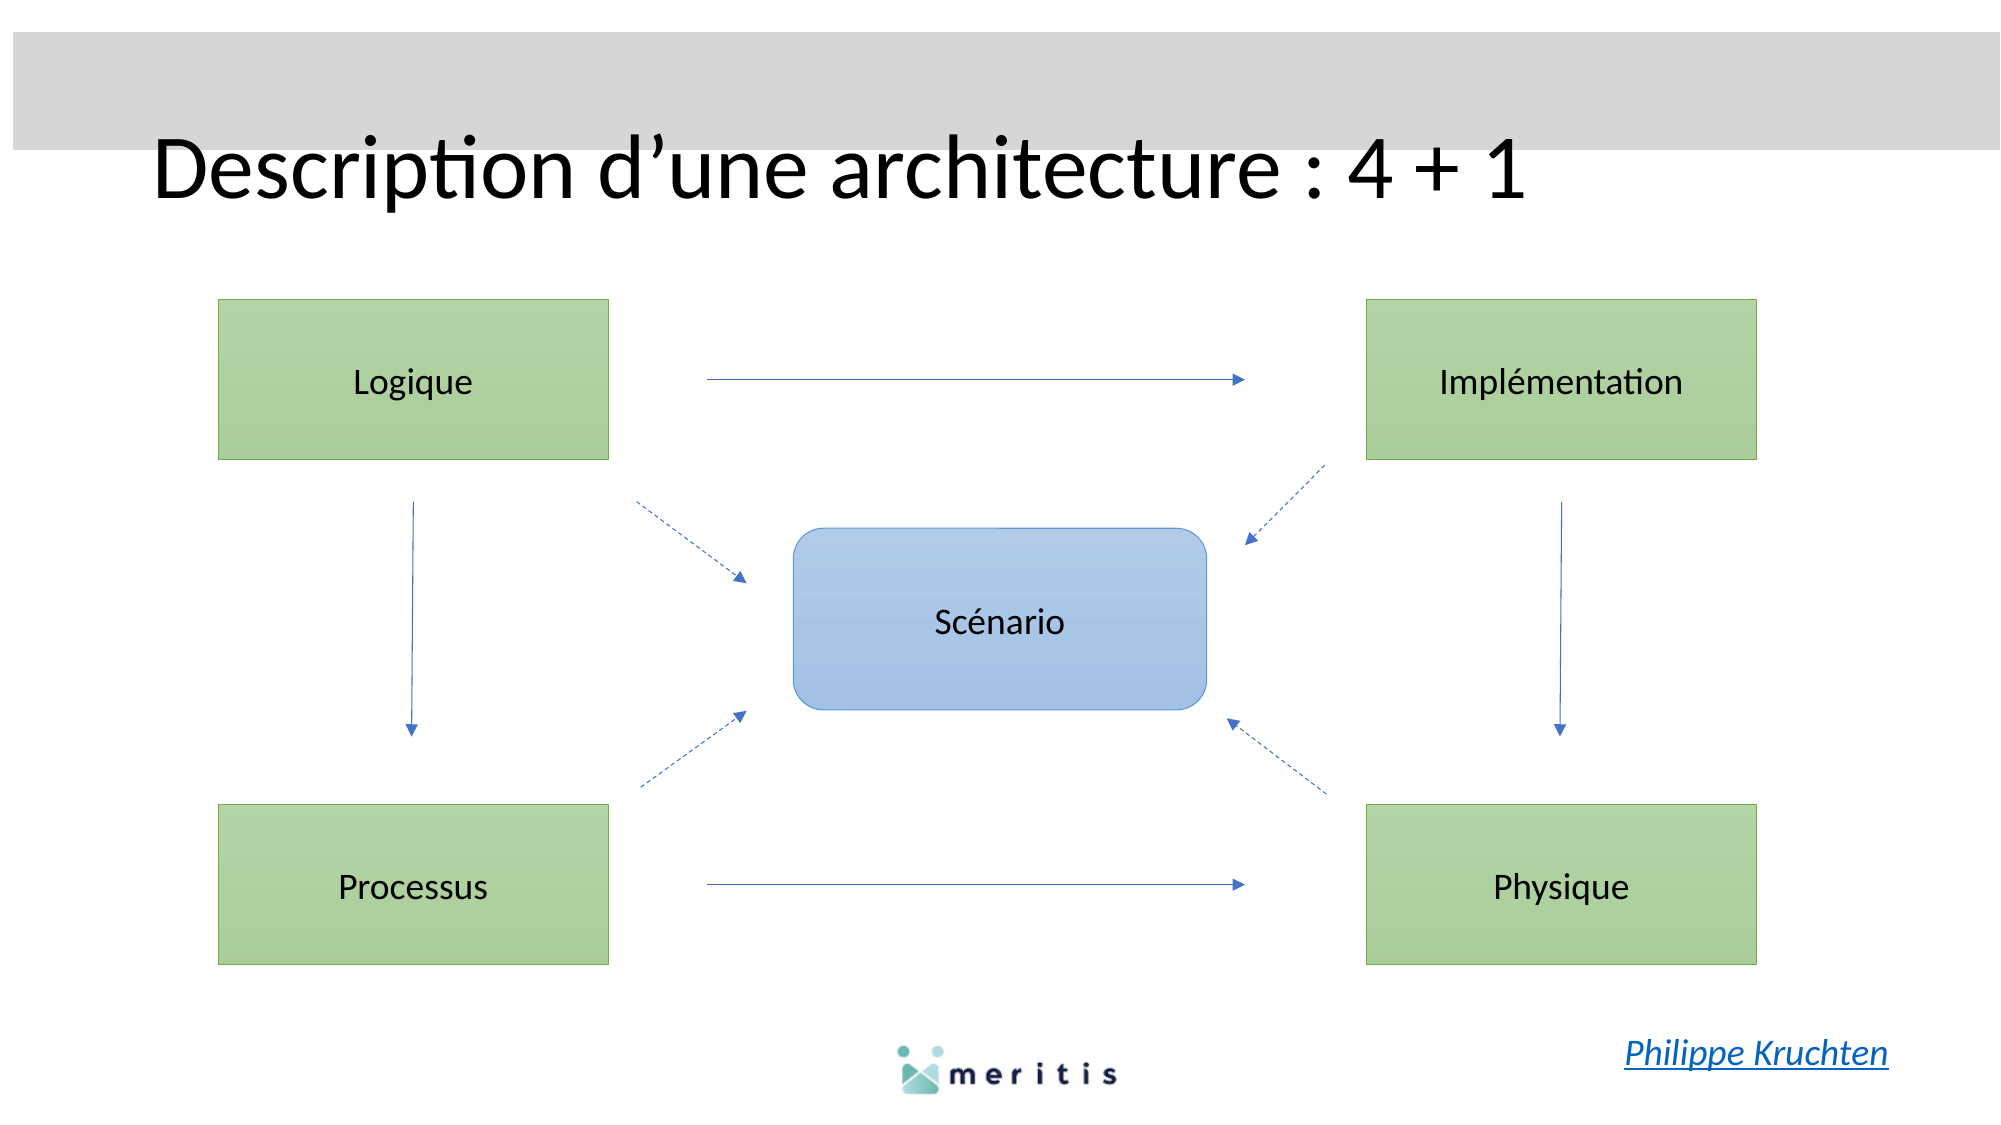

# Description d’une architecture : 4 + 1

Logique
Implémentation
Scénario
Physique
Processus
Philippe Kruchten